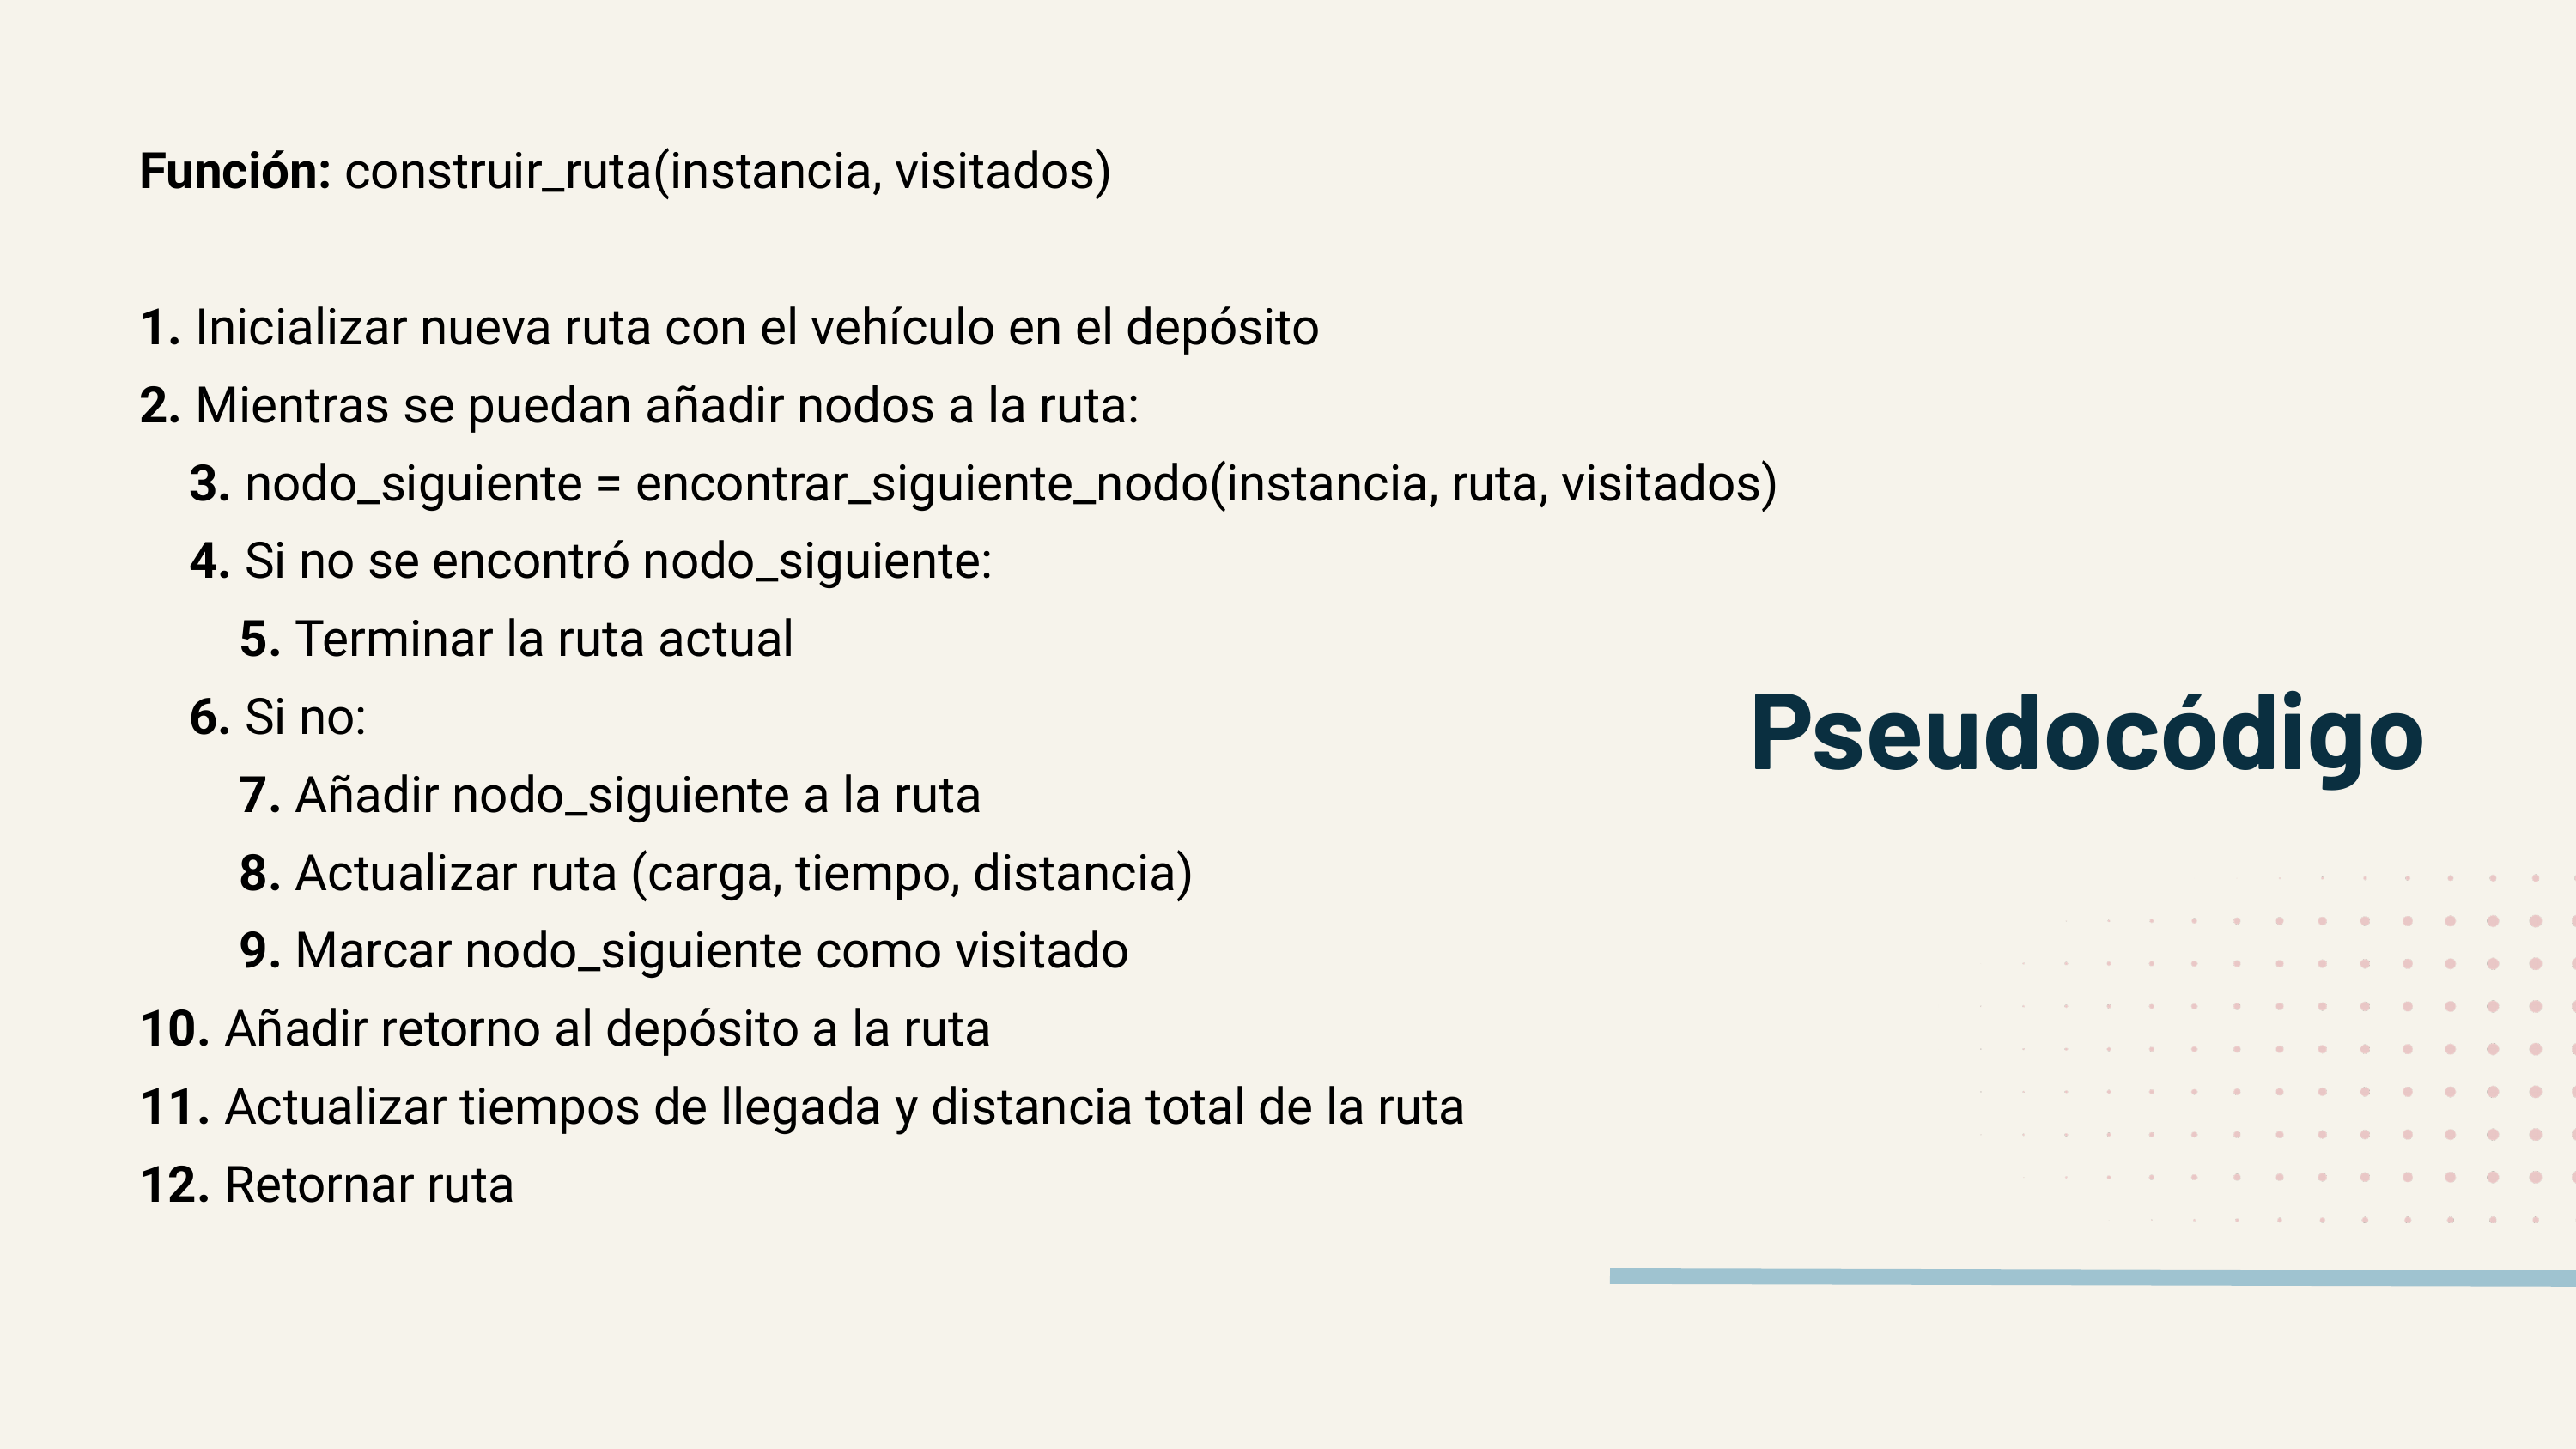

Función: construir_ruta(instancia, visitados)

1. Inicializar nueva ruta con el vehículo en el depósito
2. Mientras se puedan añadir nodos a la ruta:
    3. nodo_siguiente = encontrar_siguiente_nodo(instancia, ruta, visitados)
    4. Si no se encontró nodo_siguiente:
        5. Terminar la ruta actual
    6. Si no:
        7. Añadir nodo_siguiente a la ruta
        8. Actualizar ruta (carga, tiempo, distancia)
        9. Marcar nodo_siguiente como visitado
10. Añadir retorno al depósito a la ruta
11. Actualizar tiempos de llegada y distancia total de la ruta
12. Retornar ruta
Pseudocódigo